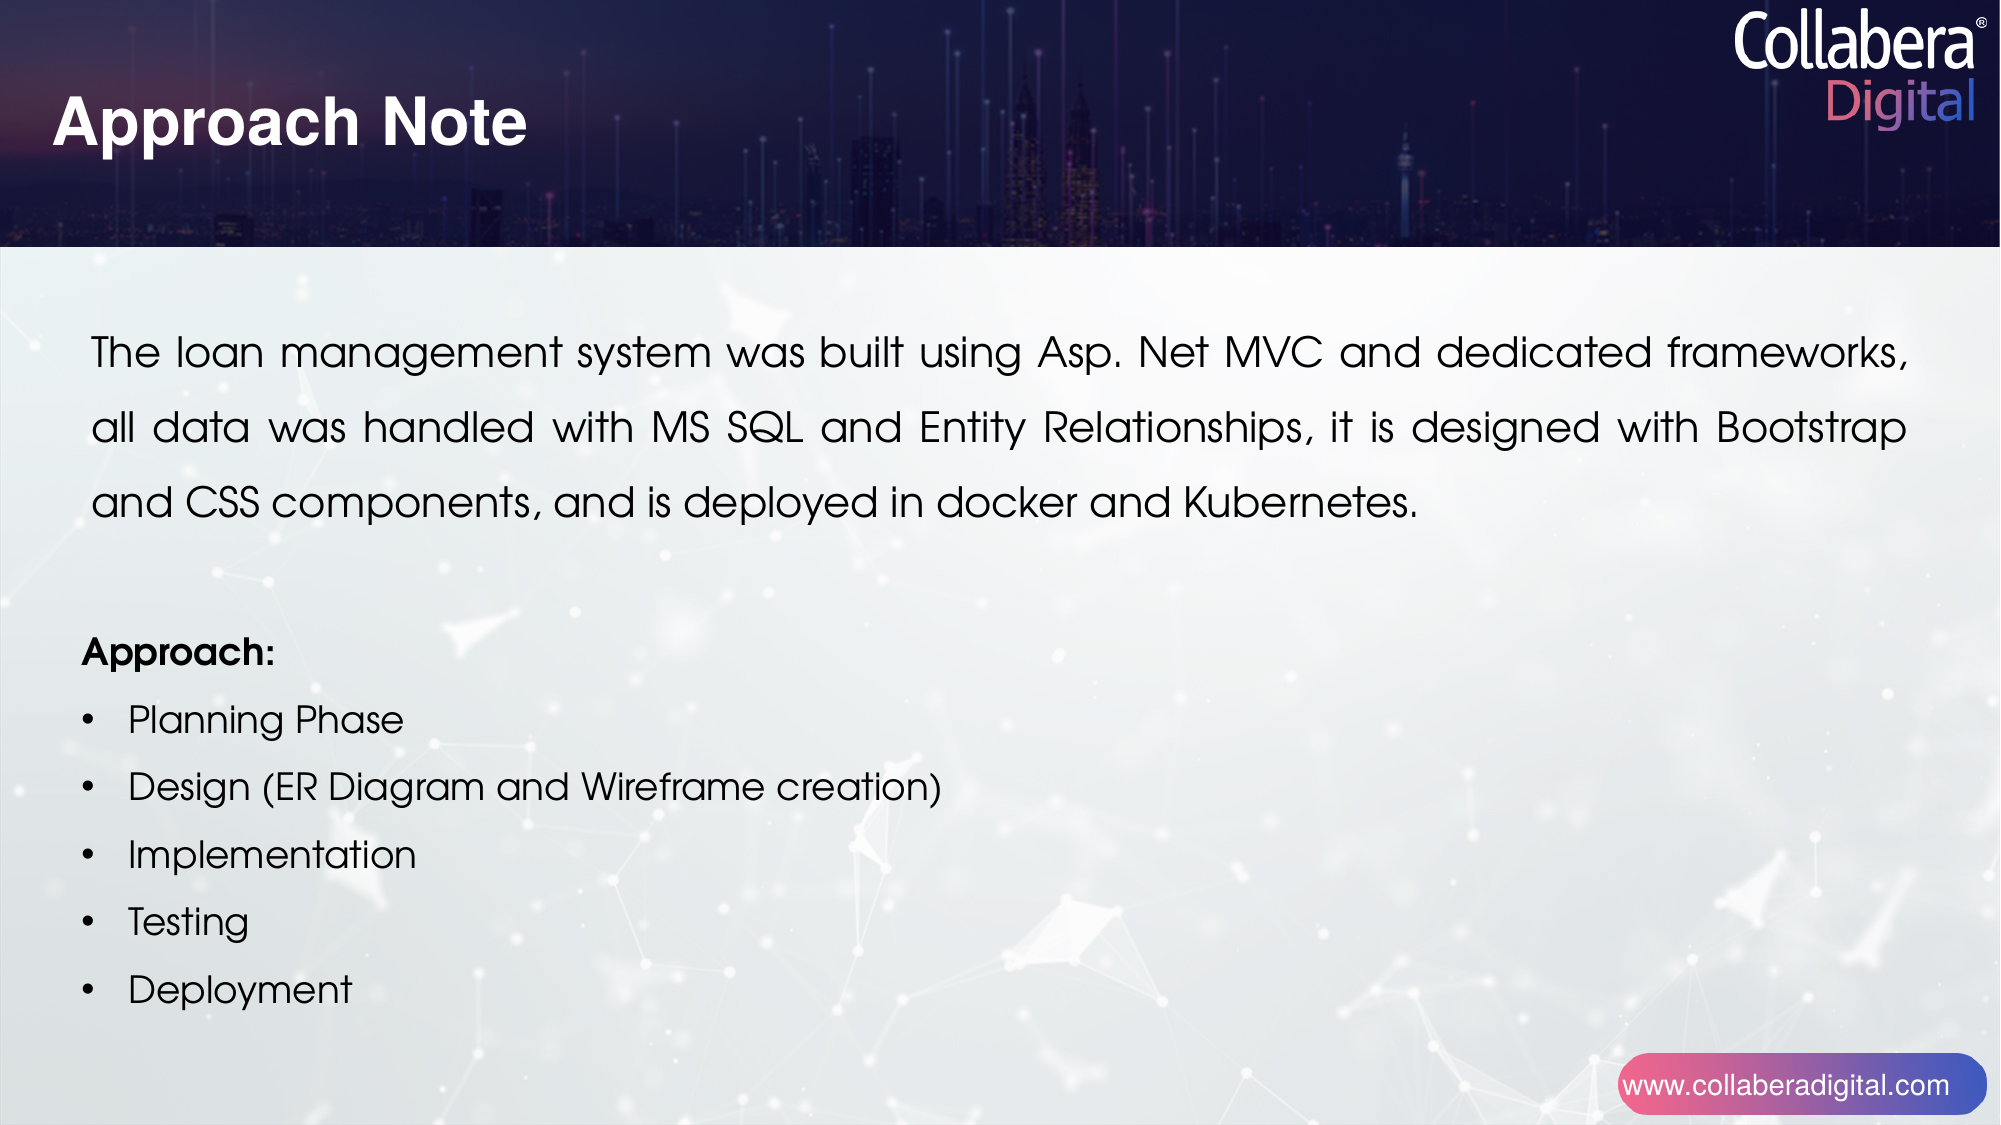

Approach Note
The loan management system was built using Asp. Net MVC and dedicated frameworks, all data was handled with MS SQL and Entity Relationships, it is designed with Bootstrap and CSS components, and is deployed in docker and Kubernetes.
Approach:
Planning Phase
Design (ER Diagram and Wireframe creation)
Implementation
Testing
Deployment